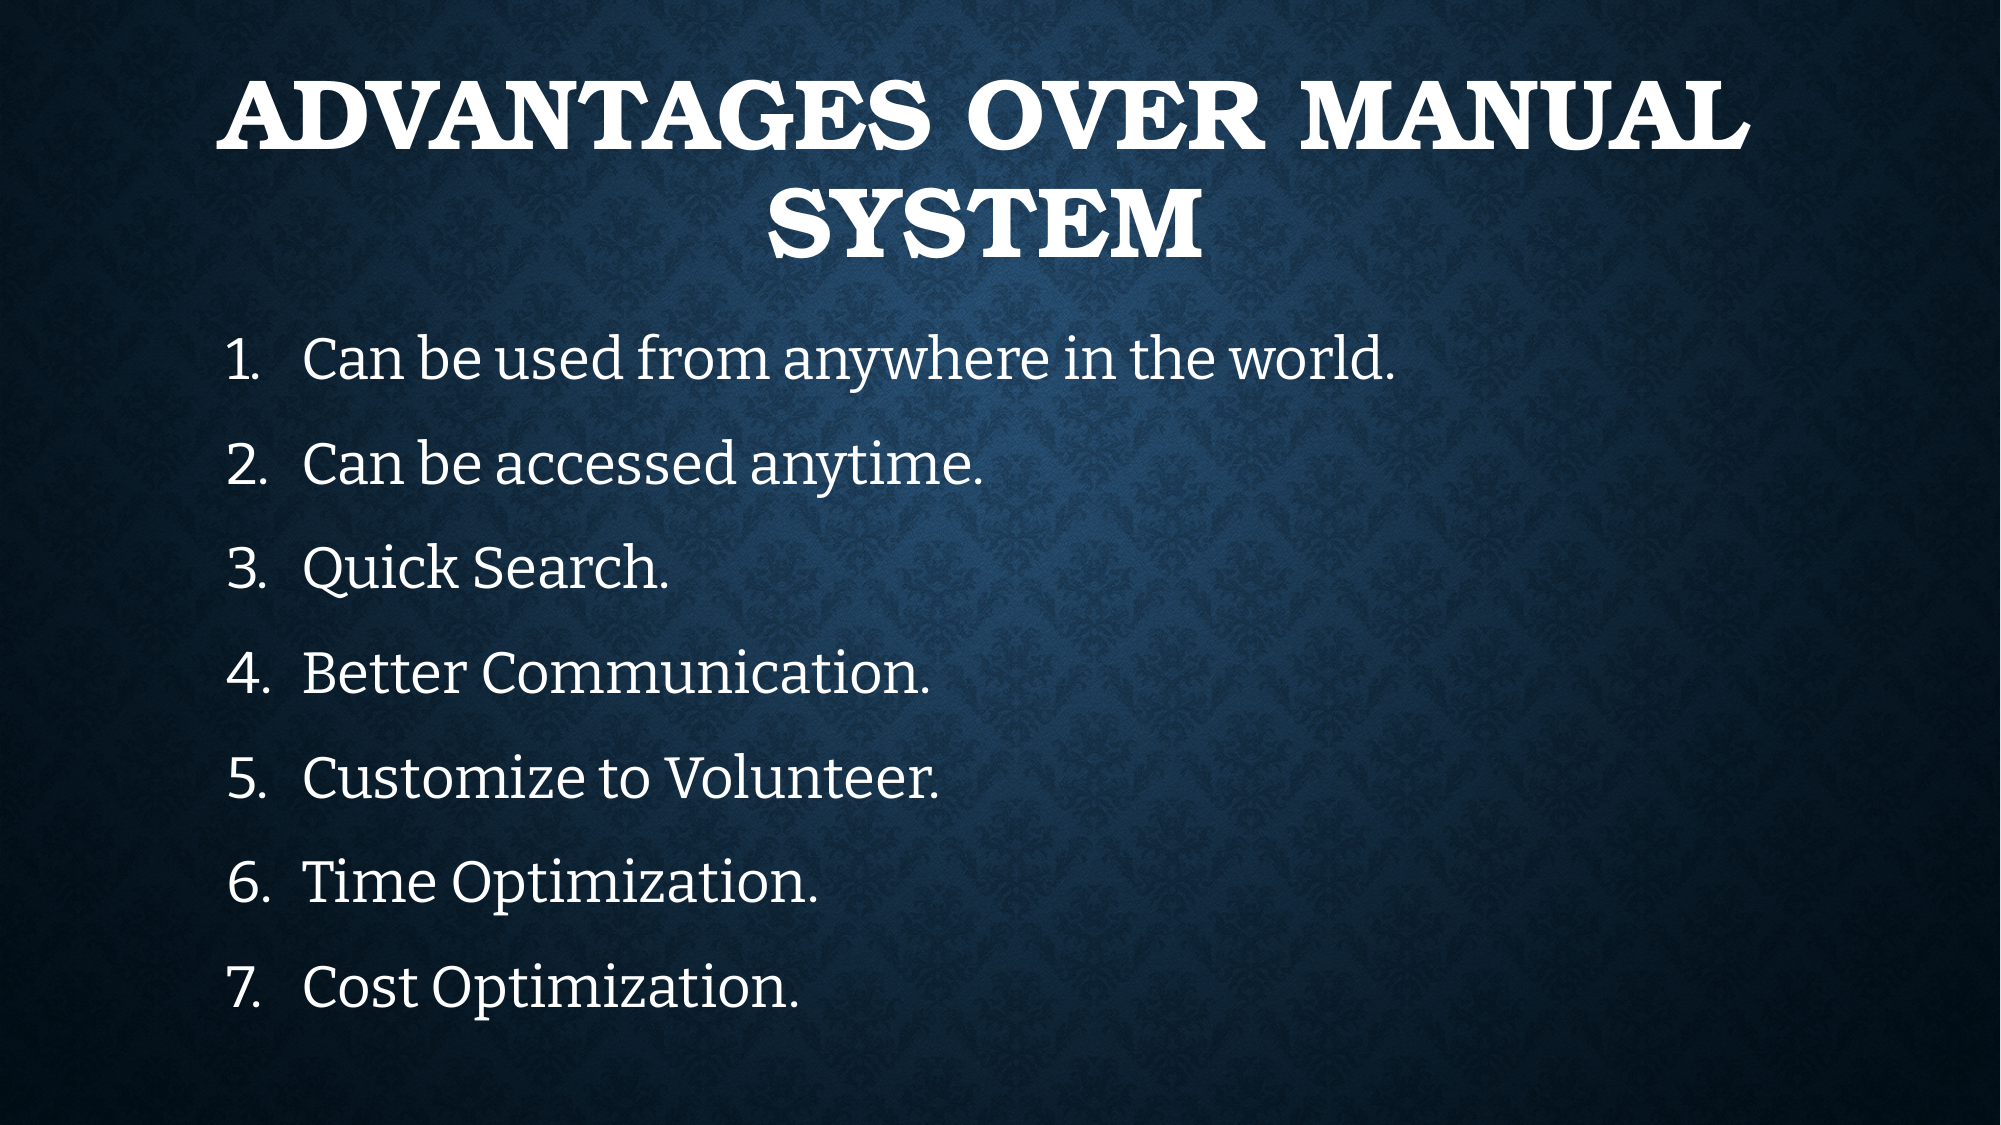

# Advantages over manual system
Can be used from anywhere in the world.
Can be accessed anytime.
Quick Search.
Better Communication.
Customize to Volunteer.
Time Optimization.
Cost Optimization.